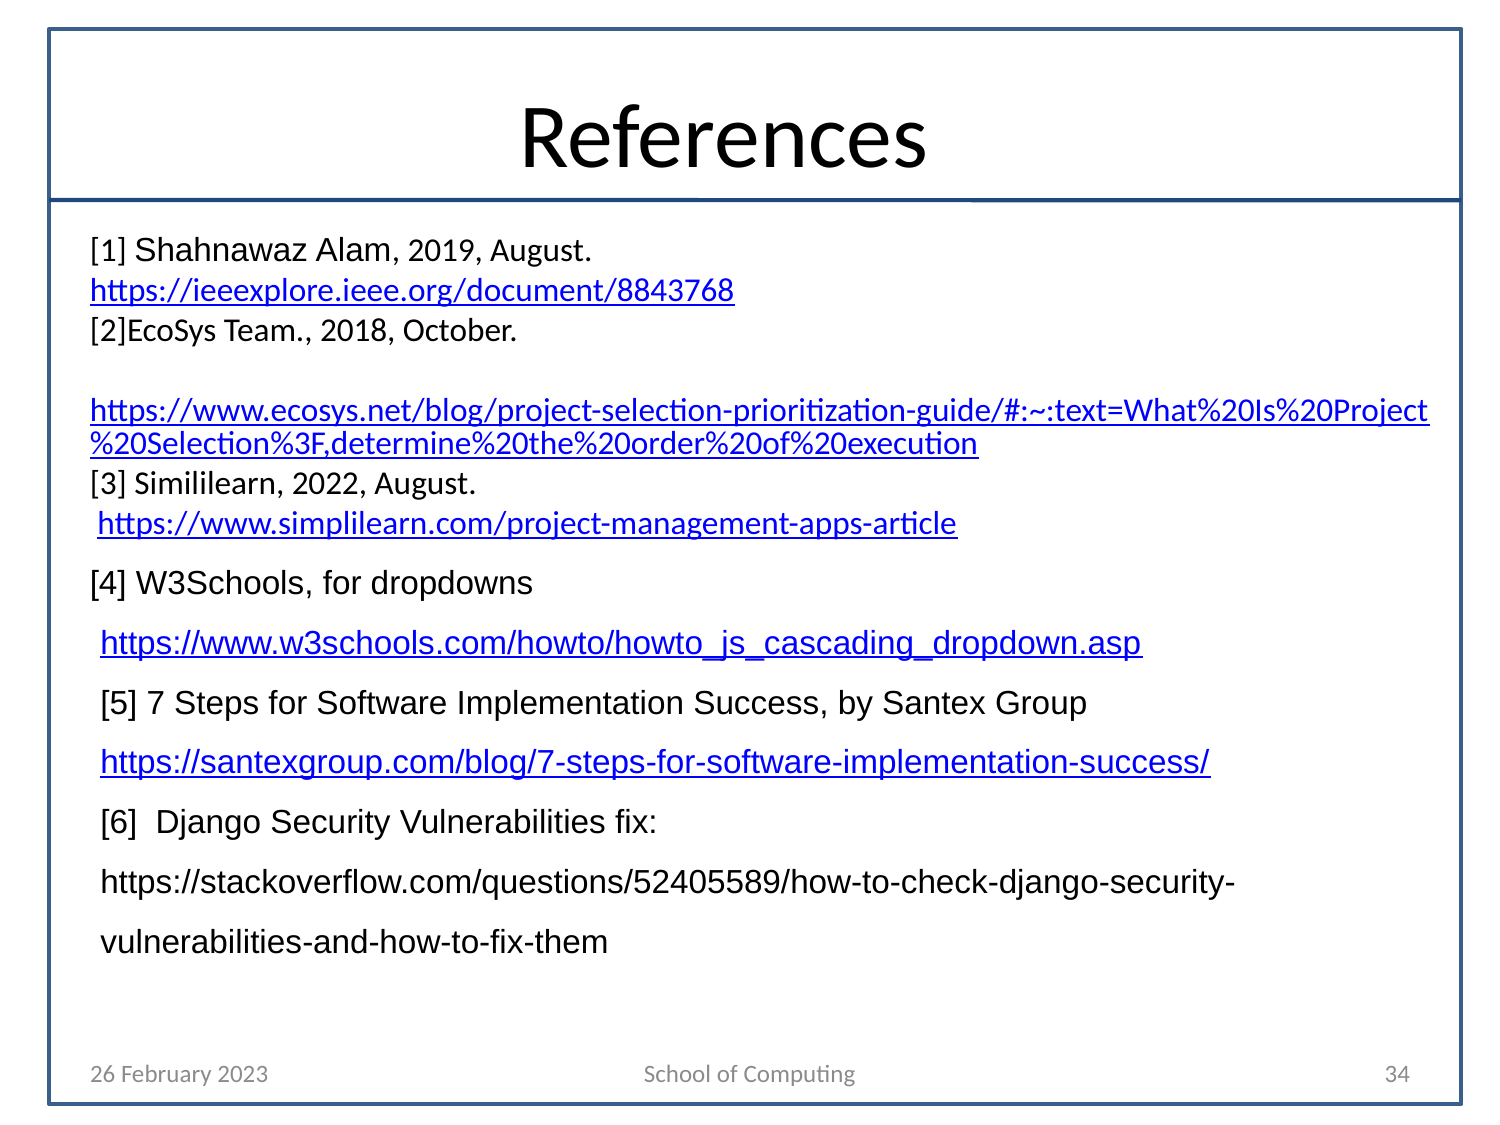

# References
[1] Shahnawaz Alam, 2019, August.
https://ieeexplore.ieee.org/document/8843768
[2]EcoSys Team., 2018, October.
 https://www.ecosys.net/blog/project-selection-prioritization-guide/#:~:text=What%20Is%20Project%20Selection%3F,determine%20the%20order%20of%20execution
[3] Simililearn, 2022, August.
 https://www.simplilearn.com/project-management-apps-article
[4] W3Schools, for dropdowns
	https://www.w3schools.com/howto/howto_js_cascading_dropdown.asp
	[5] 7 Steps for Software Implementation Success, by Santex Group
	https://santexgroup.com/blog/7-steps-for-software-implementation-success/
	[6]  Django Security Vulnerabilities fix:
	https://stackoverflow.com/questions/52405589/how-to-check-django-security-vulnerabilities-and-how-to-fix-them

26 February 2023
School of Computing
34